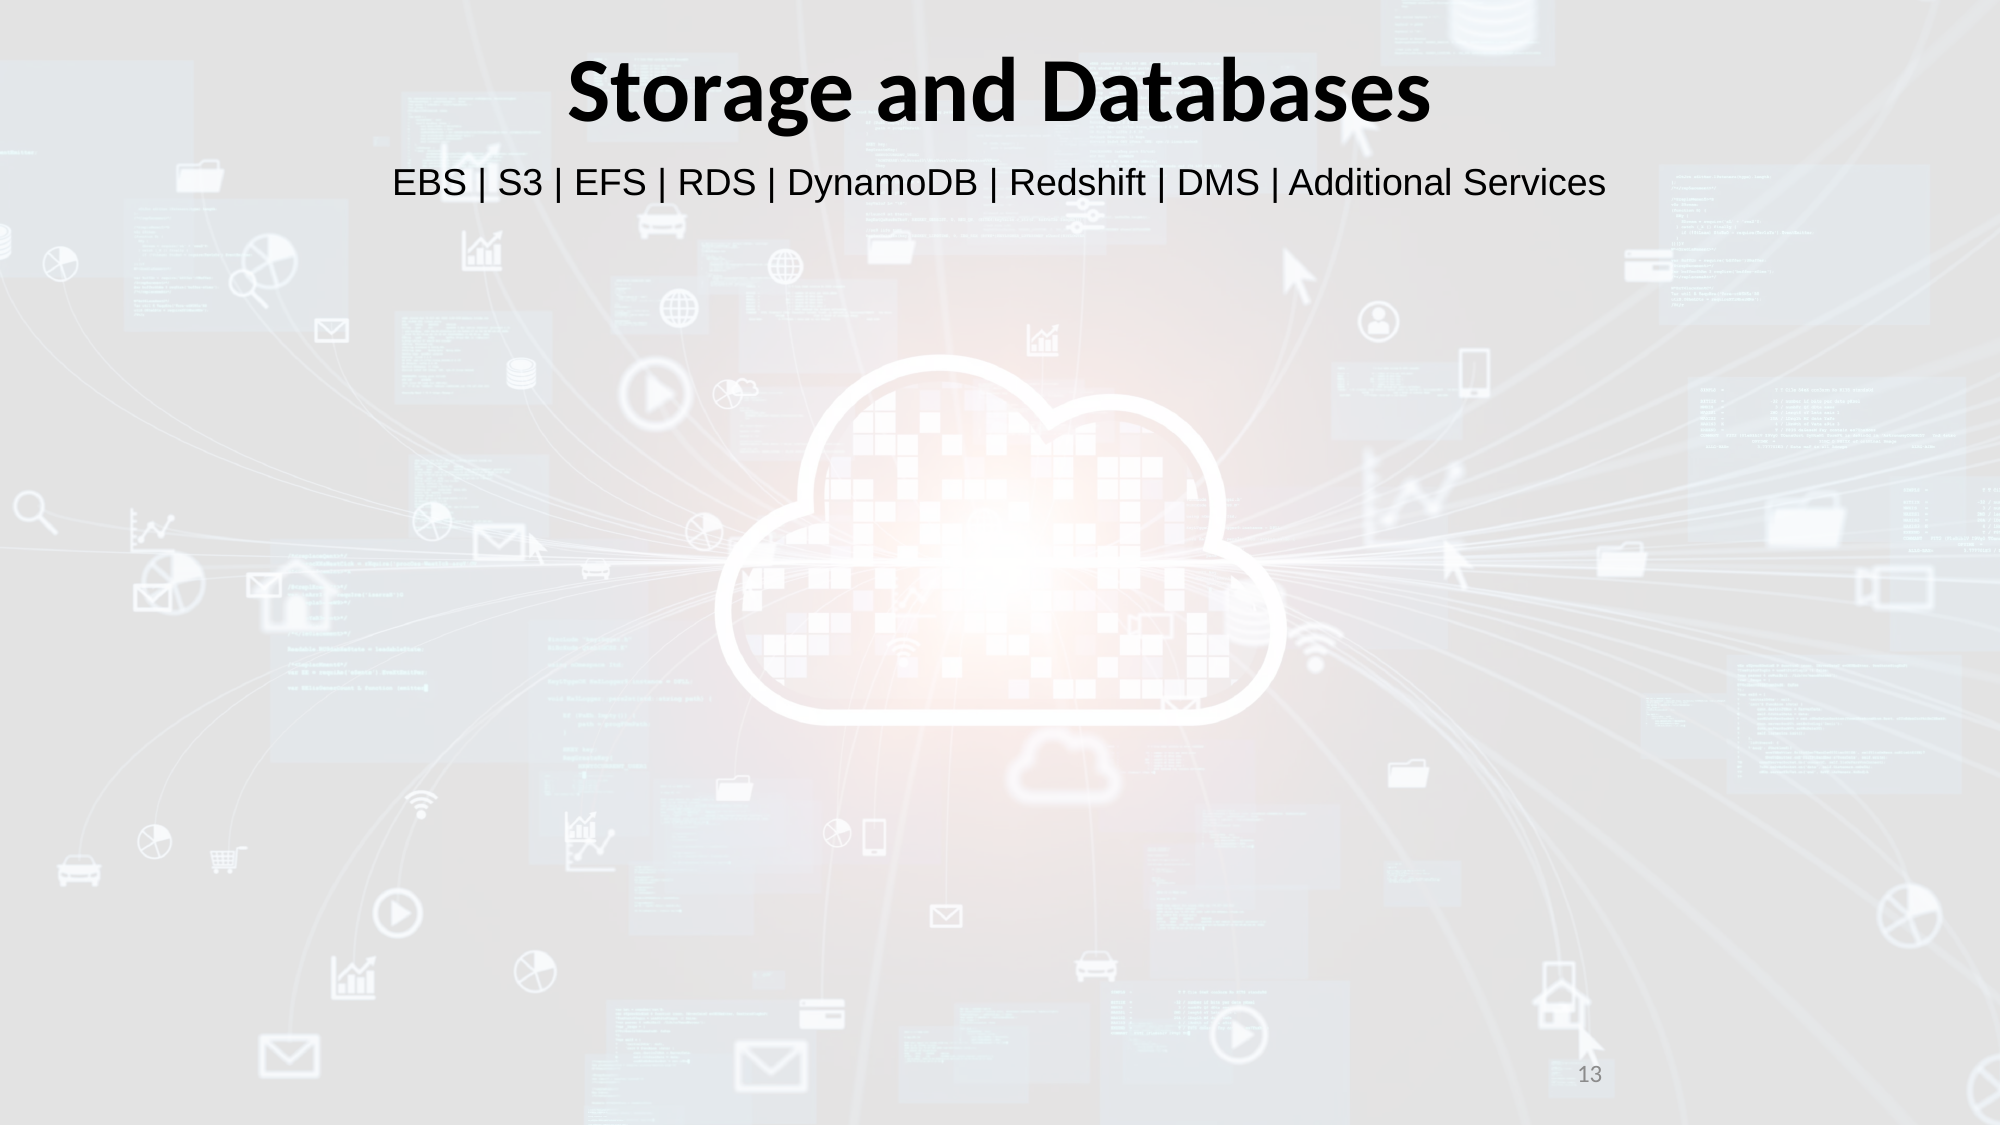

Storage and Databases
EBS | S3 | EFS | RDS | DynamoDB | Redshift | DMS | Additional Services
13